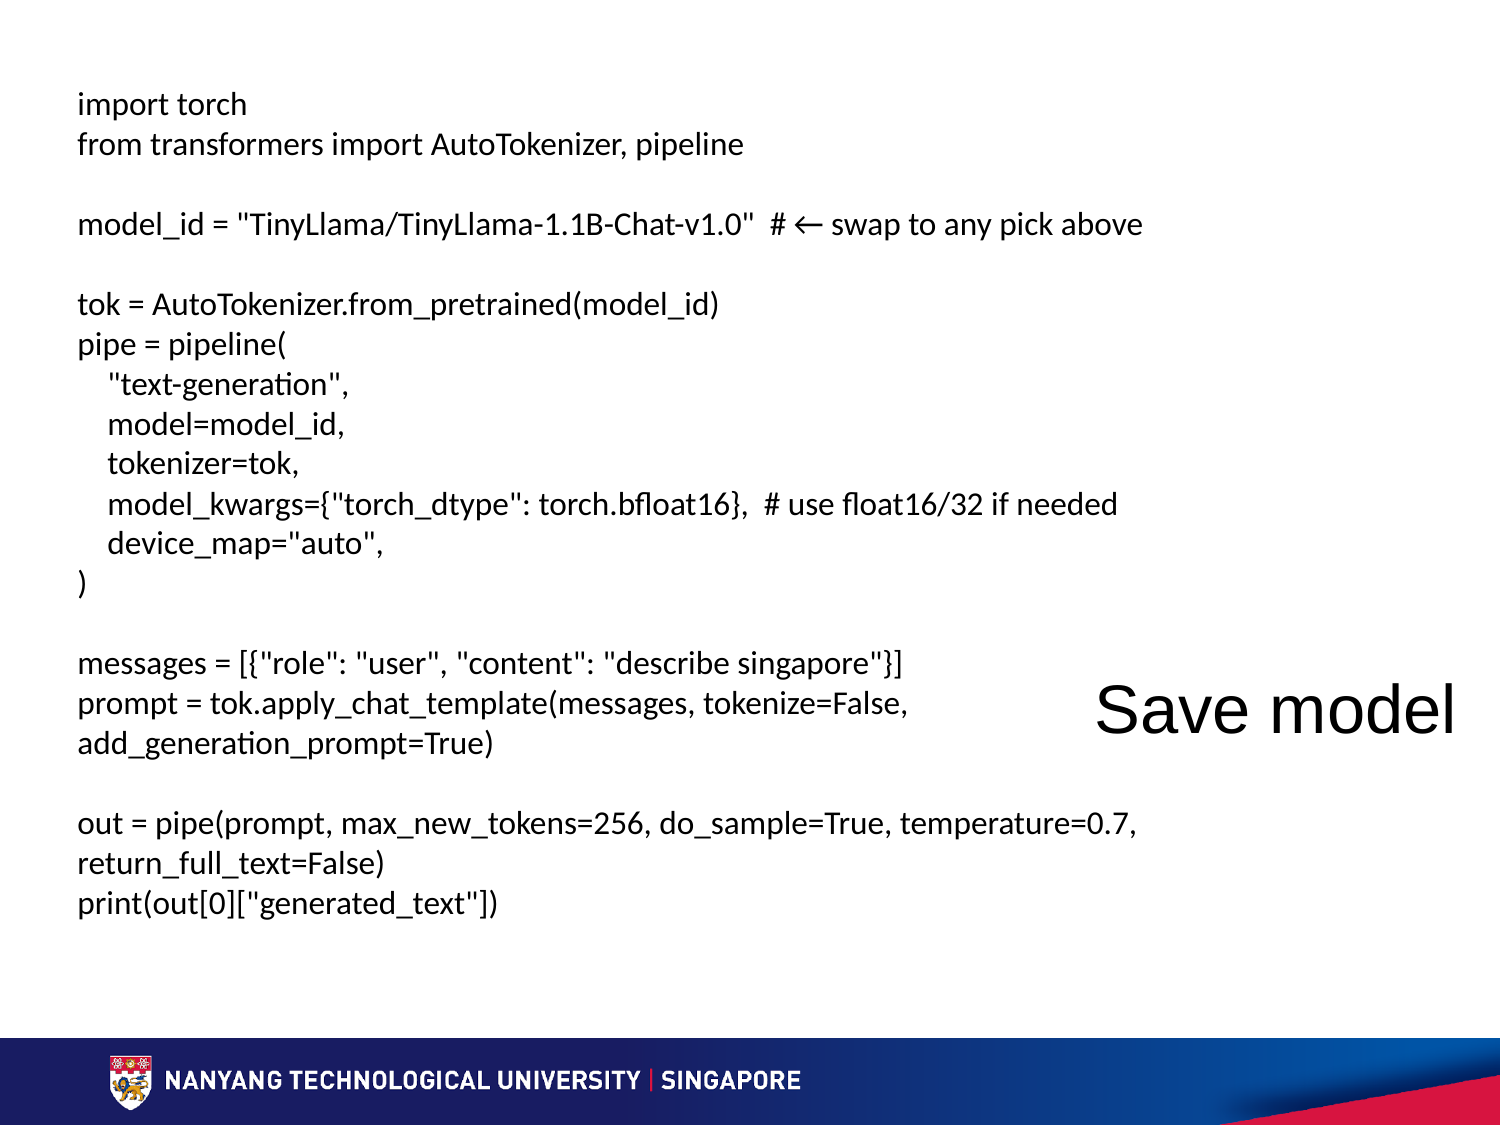

import torch
from transformers import AutoTokenizer, pipeline

model_id = "TinyLlama/TinyLlama-1.1B-Chat-v1.0"  # ← swap to any pick above

tok = AutoTokenizer.from_pretrained(model_id)
pipe = pipeline(
    "text-generation",
    model=model_id,
    tokenizer=tok,
    model_kwargs={"torch_dtype": torch.bfloat16},  # use float16/32 if needed
    device_map="auto",
)

messages = [{"role": "user", "content": "describe singapore"}]
prompt = tok.apply_chat_template(messages, tokenize=False, add_generation_prompt=True)

out = pipe(prompt, max_new_tokens=256, do_sample=True, temperature=0.7, return_full_text=False)
print(out[0]["generated_text"])
# Save model